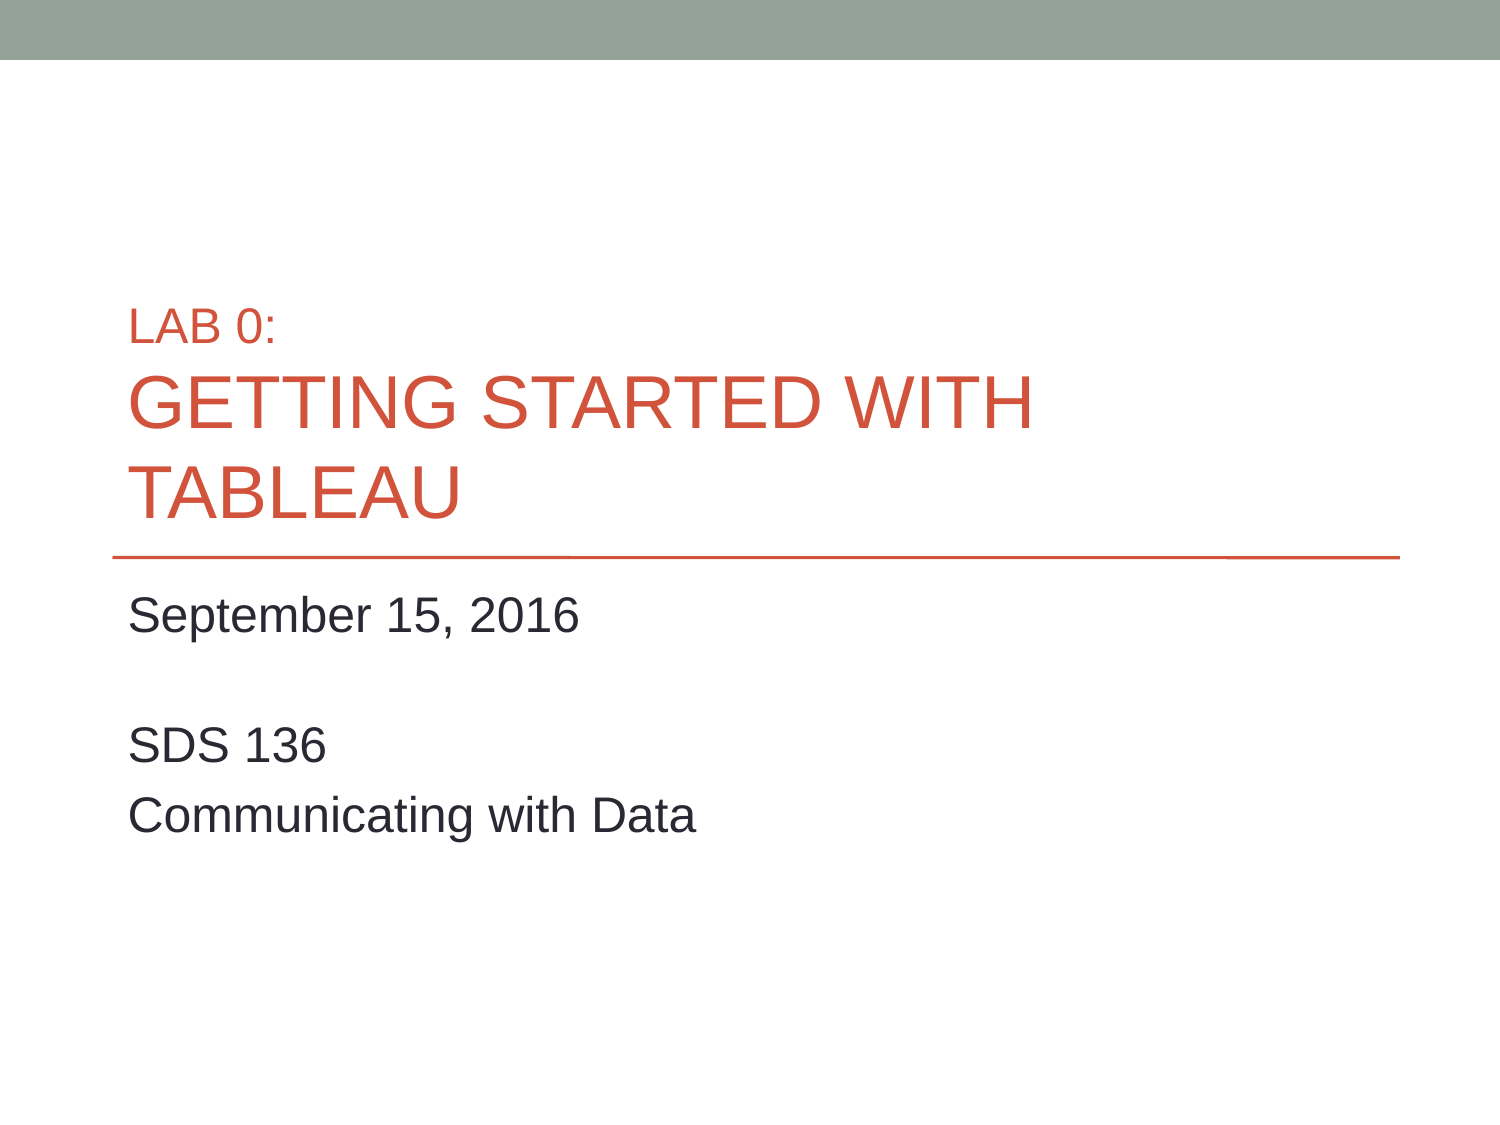

# LAB 0: GETTING STARTED WITH TABLEAU
September 15, 2016
SDS 136
Communicating with Data